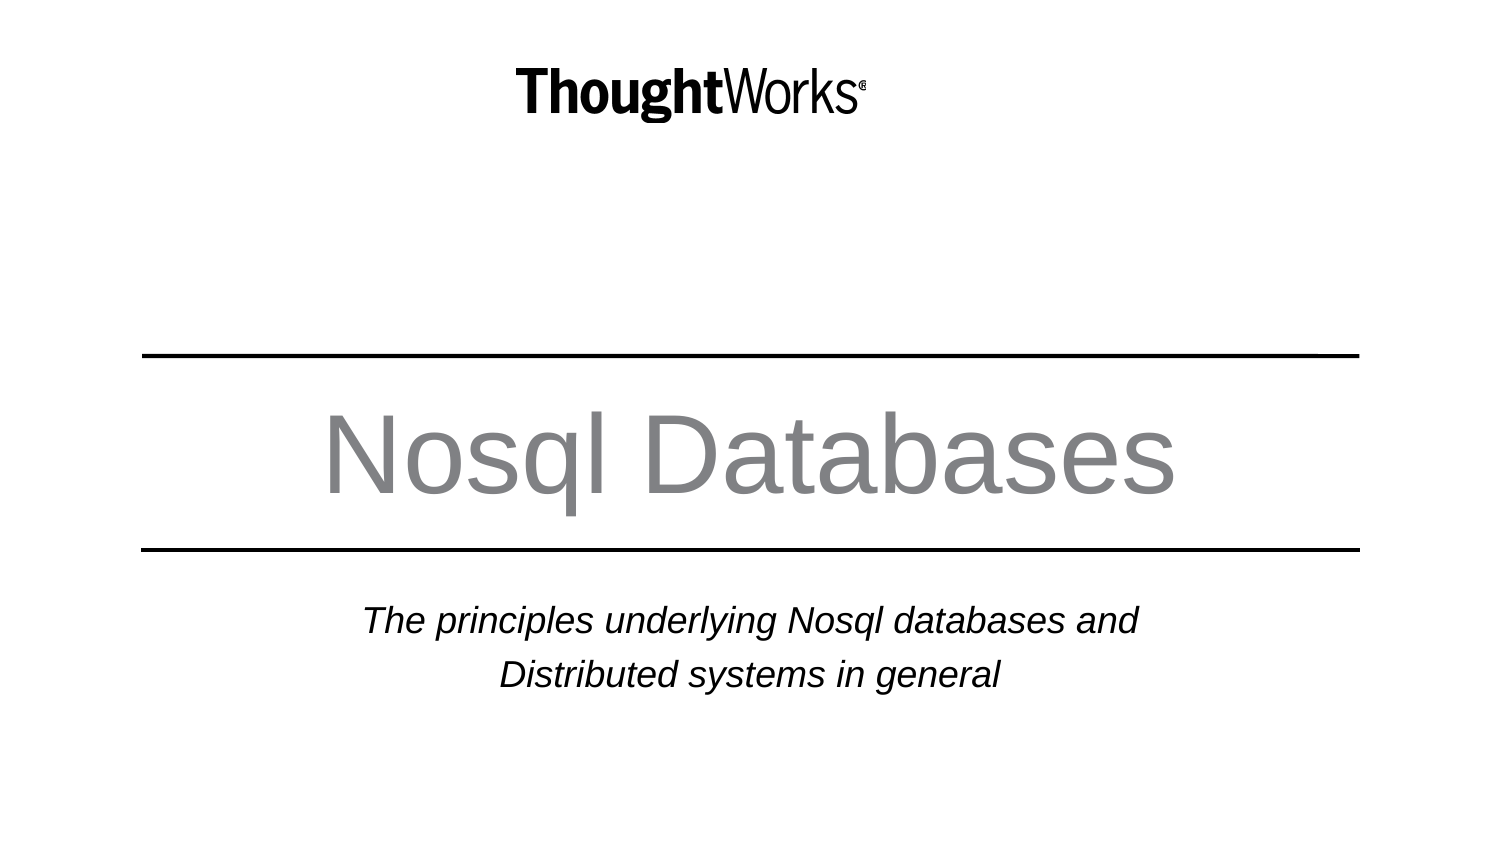

# Nosql Databases
The principles underlying Nosql databases and Distributed systems in general